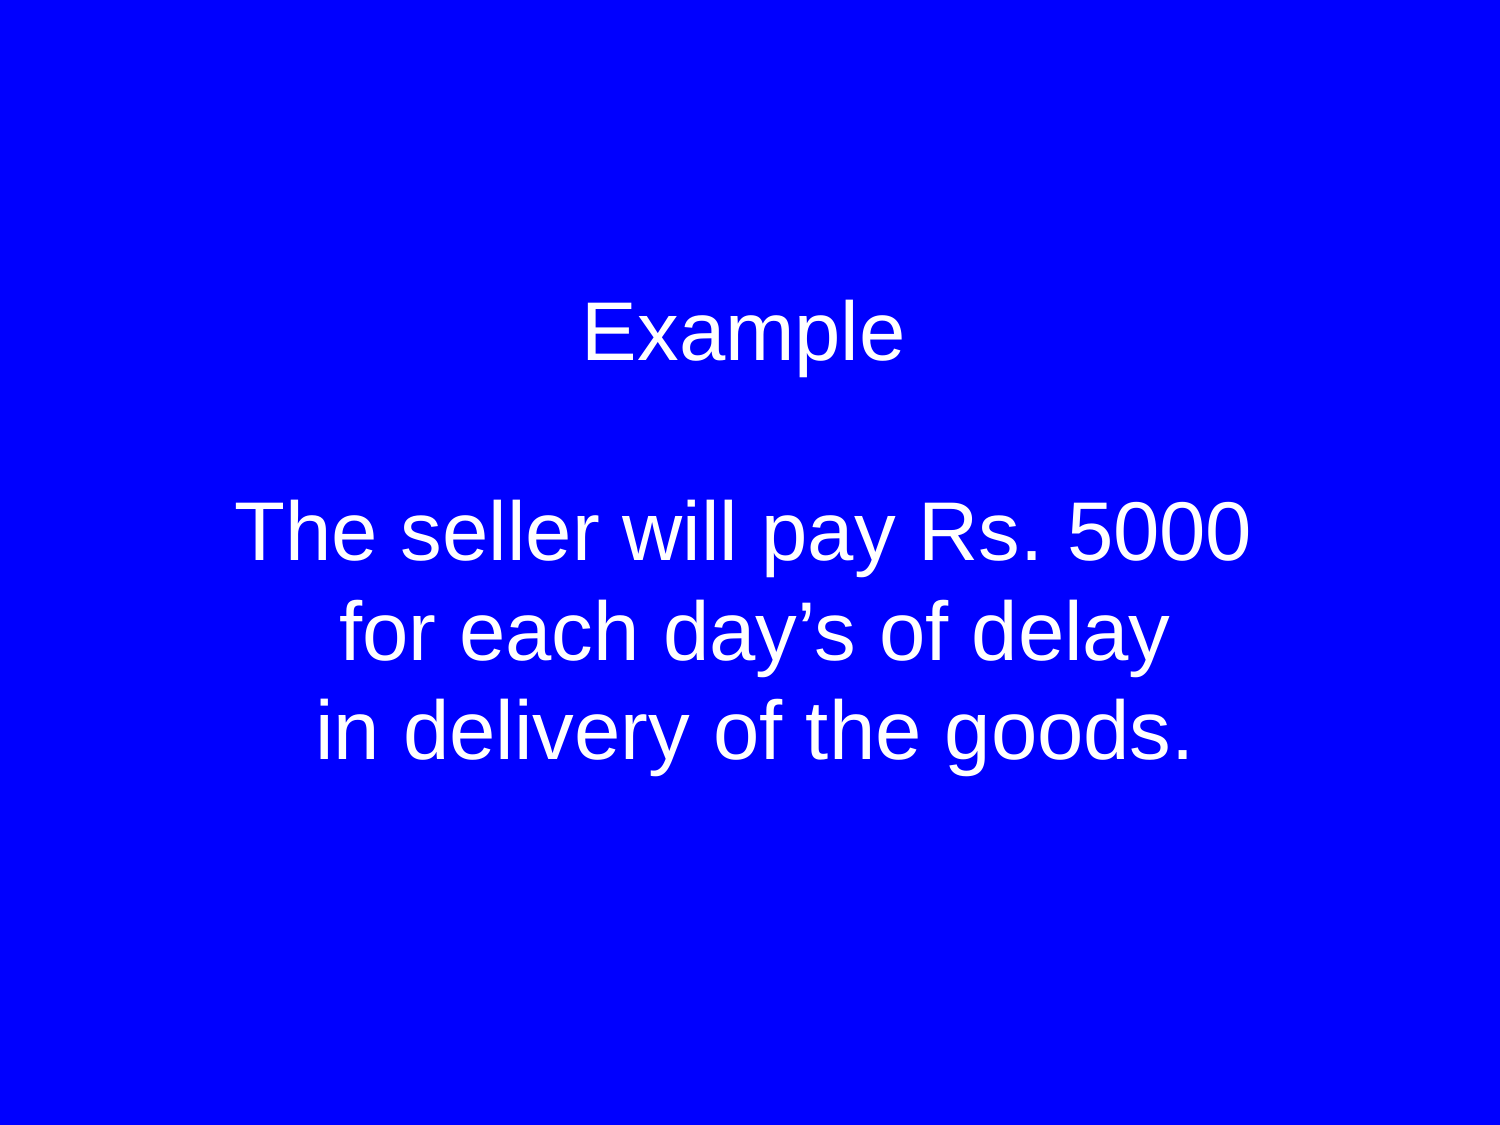

Example

The seller will pay Rs. 5000
 for each day’s of delay
 in delivery of the goods.